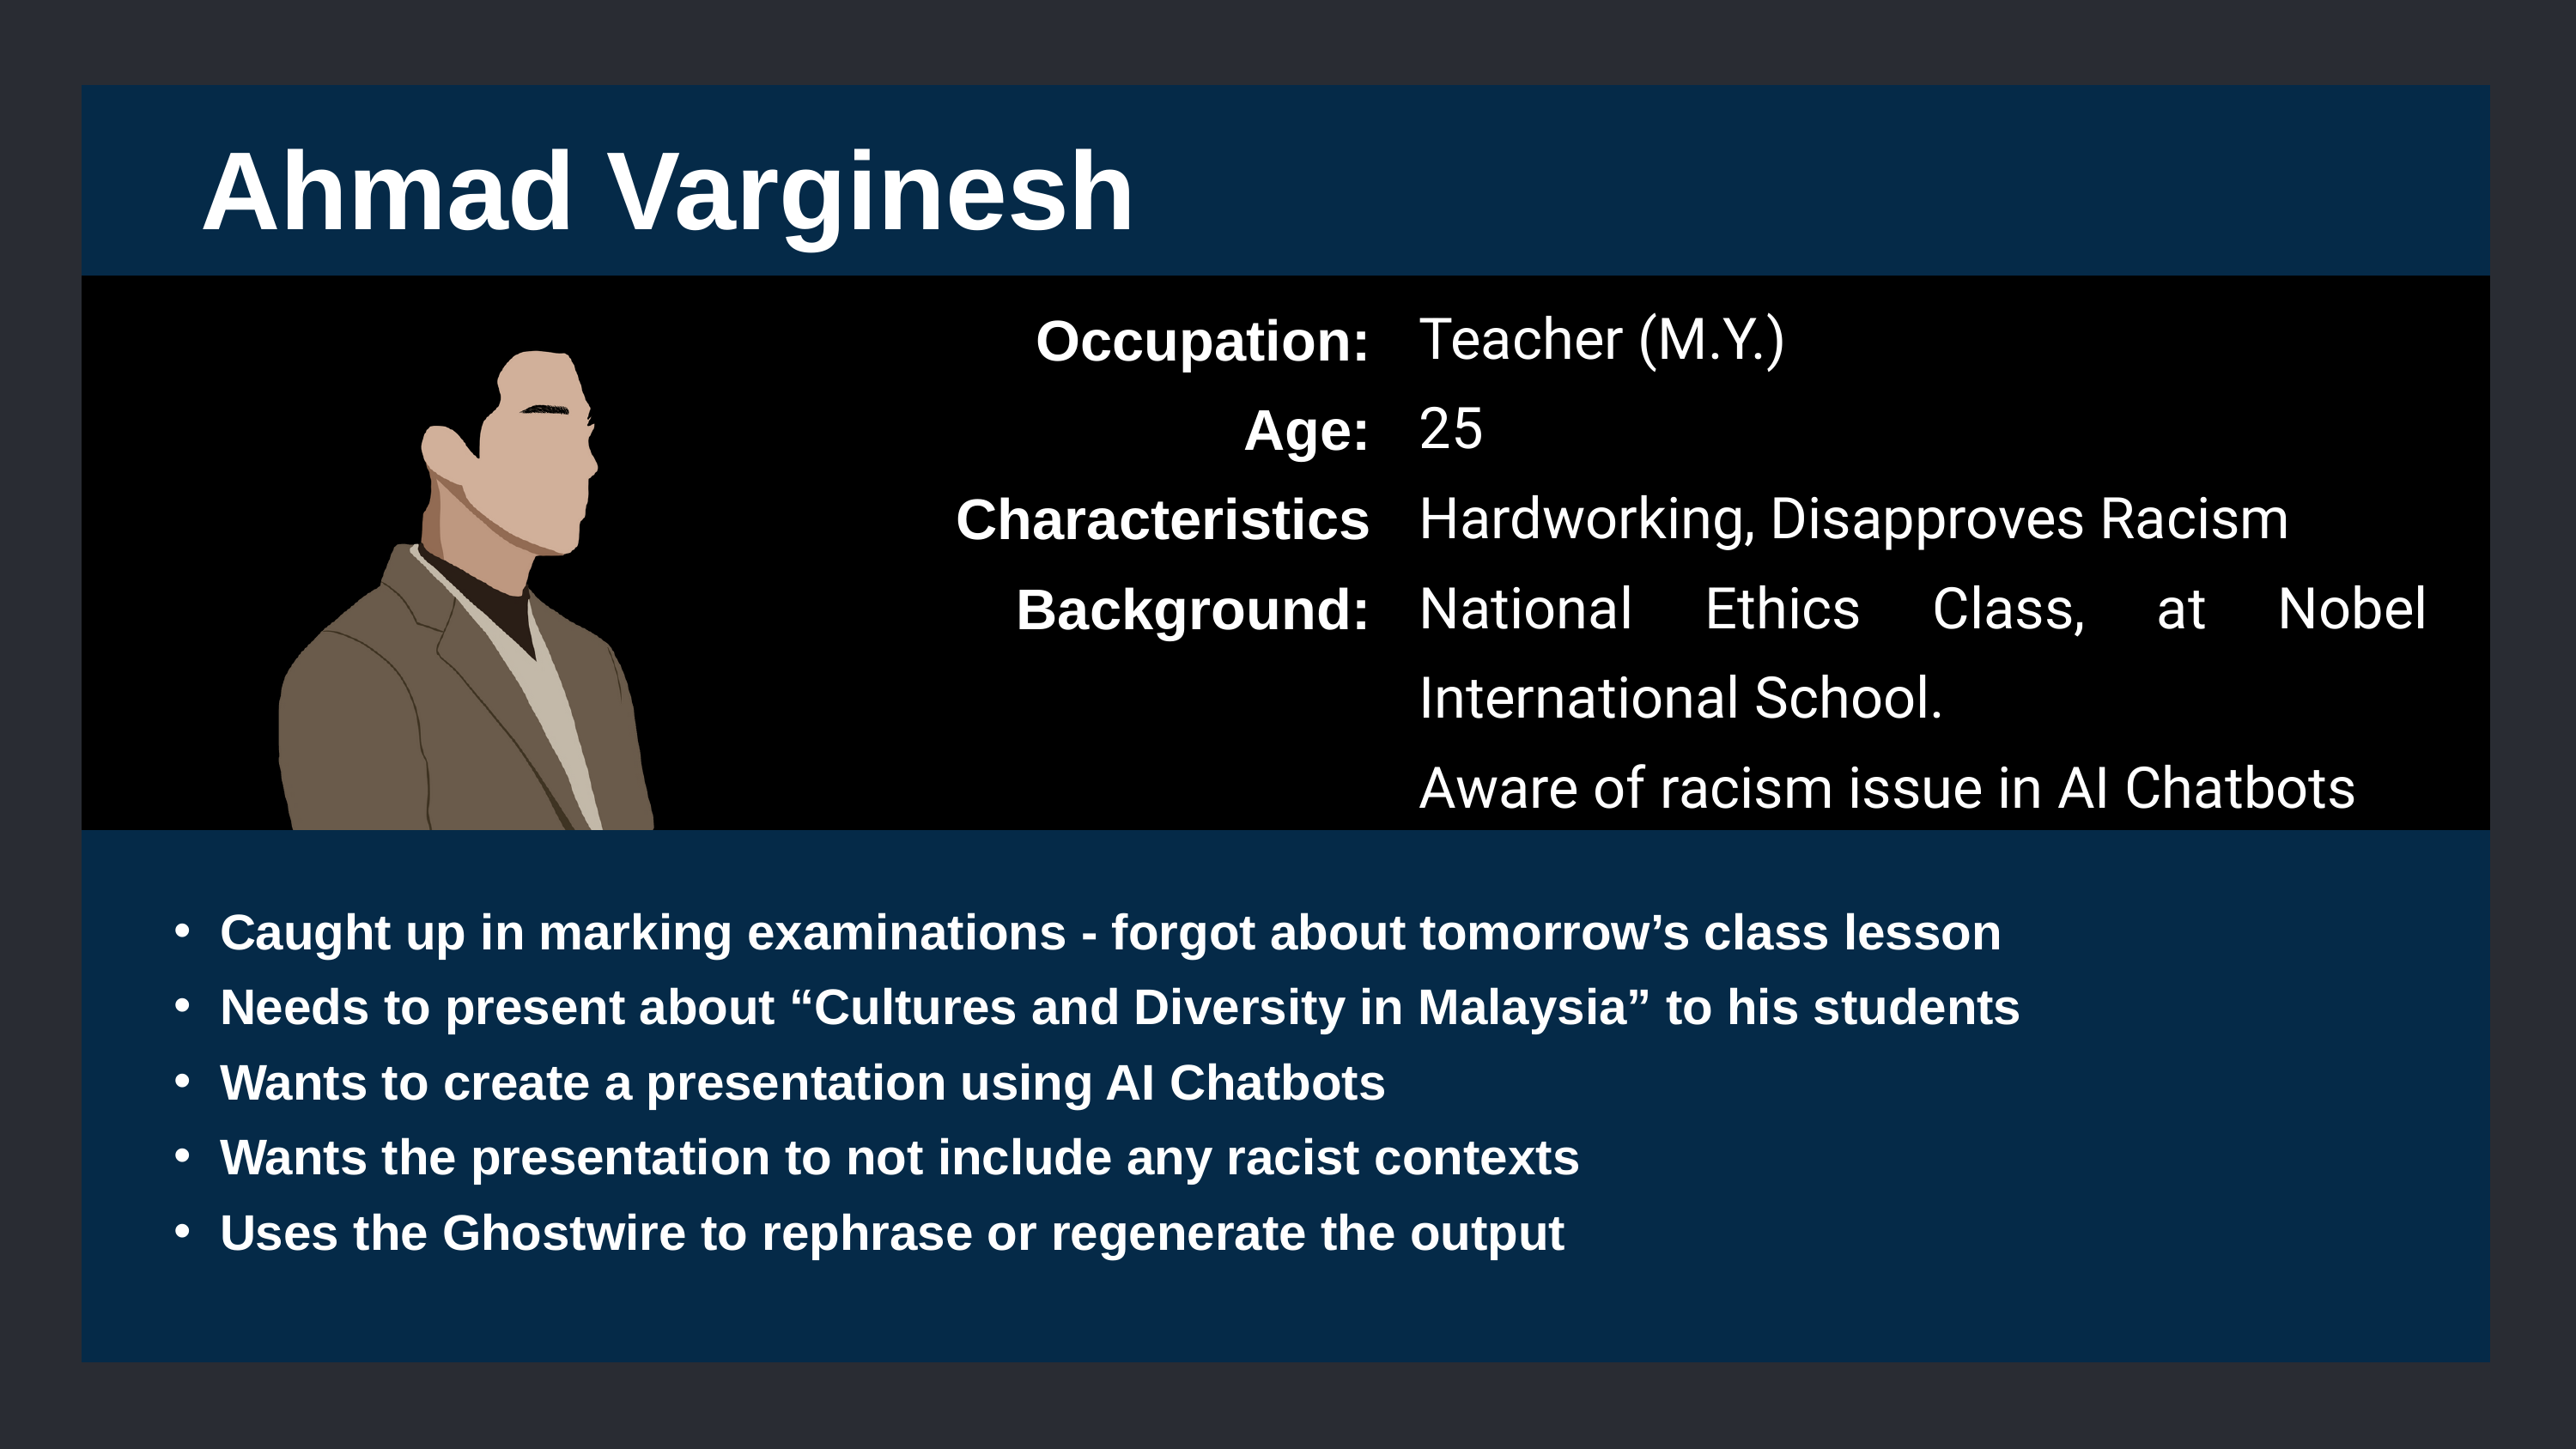

Ahmad Varginesh

Teacher (M.Y.)
25
Hardworking, Disapproves Racism
National Ethics Class, at Nobel International School.
Aware of racism issue in AI Chatbots
Occupation:
Age:
Characteristics
Background:

Caught up in marking examinations - forgot about tomorrow’s class lesson
Needs to present about “Cultures and Diversity in Malaysia” to his students
Wants to create a presentation using AI Chatbots
Wants the presentation to not include any racist contexts
Uses the Ghostwire to rephrase or regenerate the output